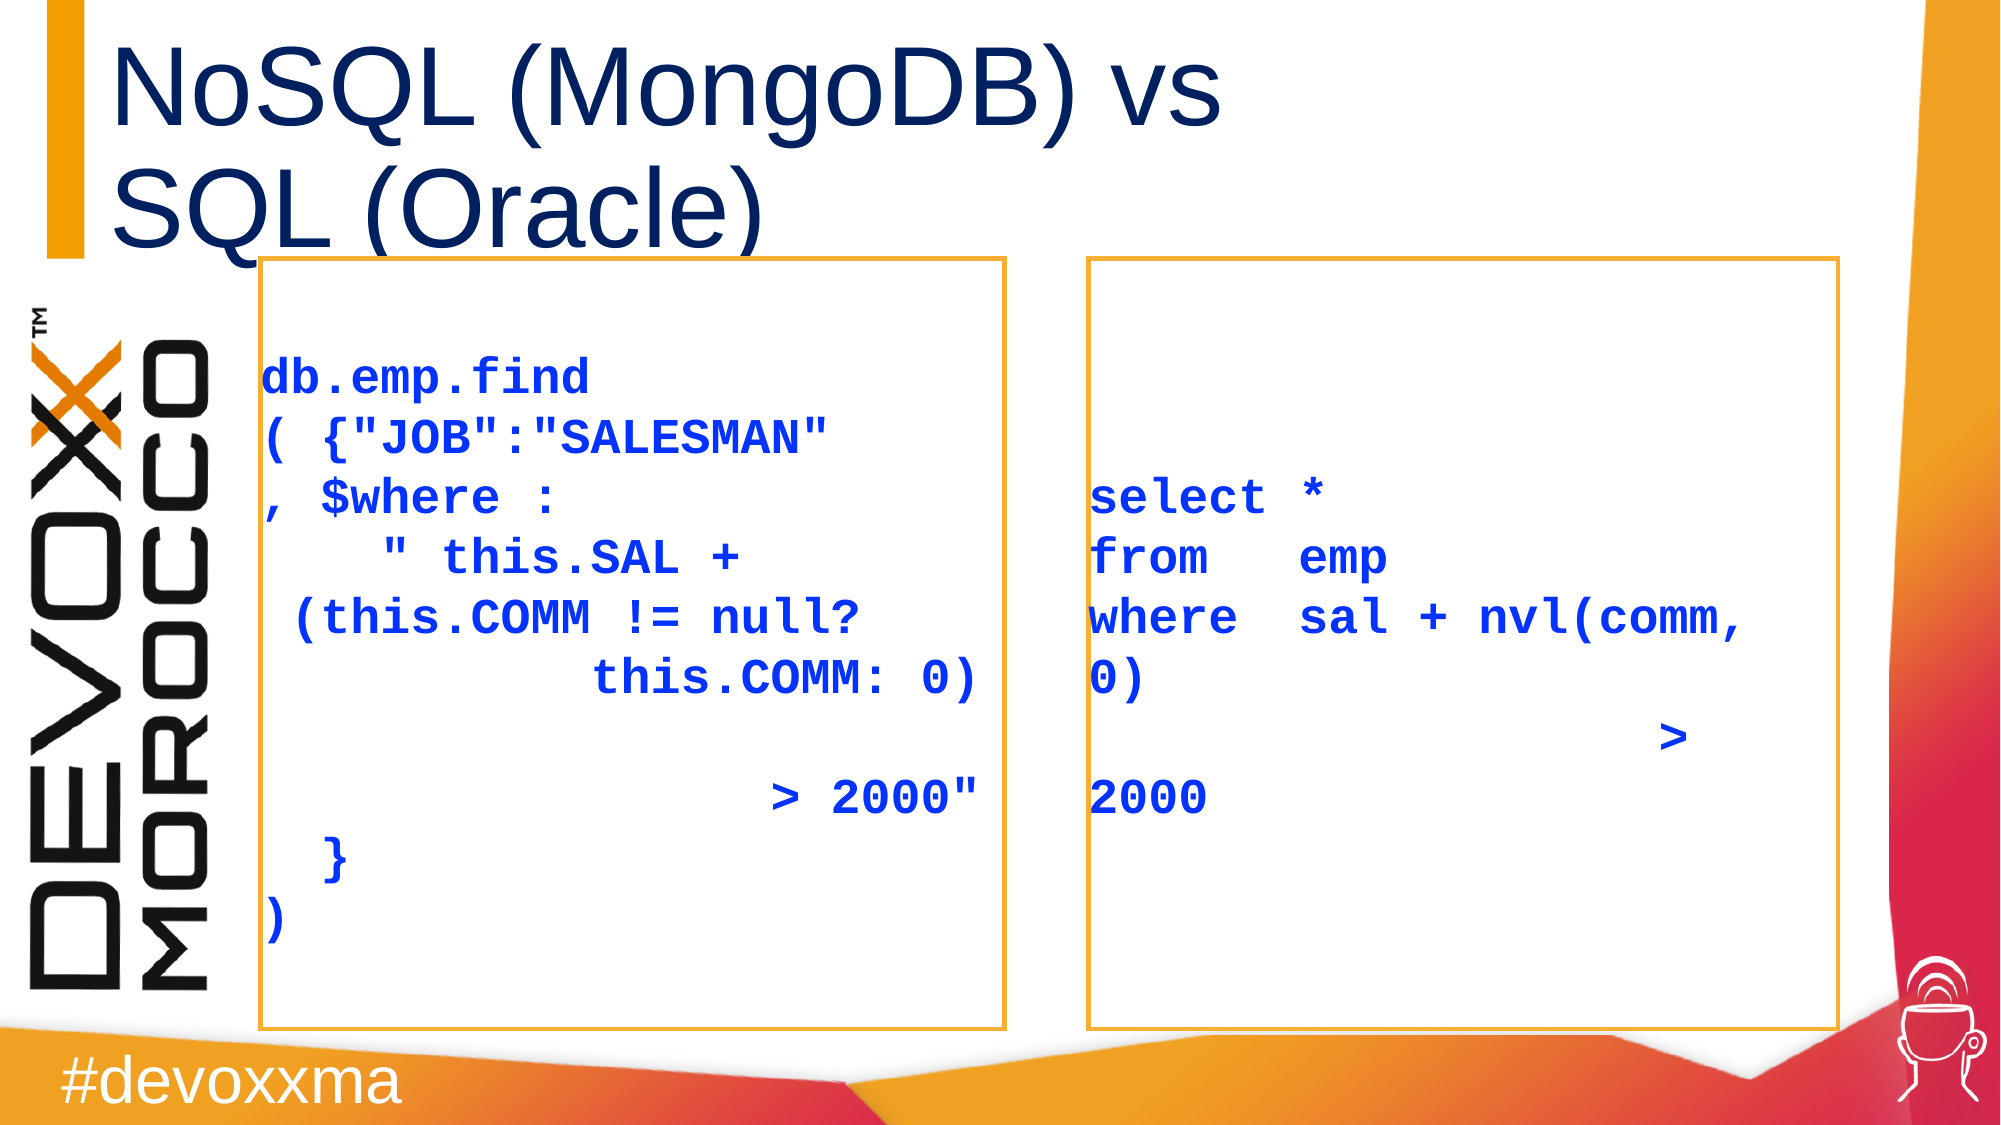

# NoSQL (MongoDB) vs SQL (Oracle)
db.emp.find
( {"JOB":"SALESMAN"
, $where :
    " this.SAL +
 (this.COMM != null?
           this.COMM: 0)
                 > 2000"
  }
)
select *
from   emp
where  sal + nvl(comm, 0)
                   > 2000
#devoxxma